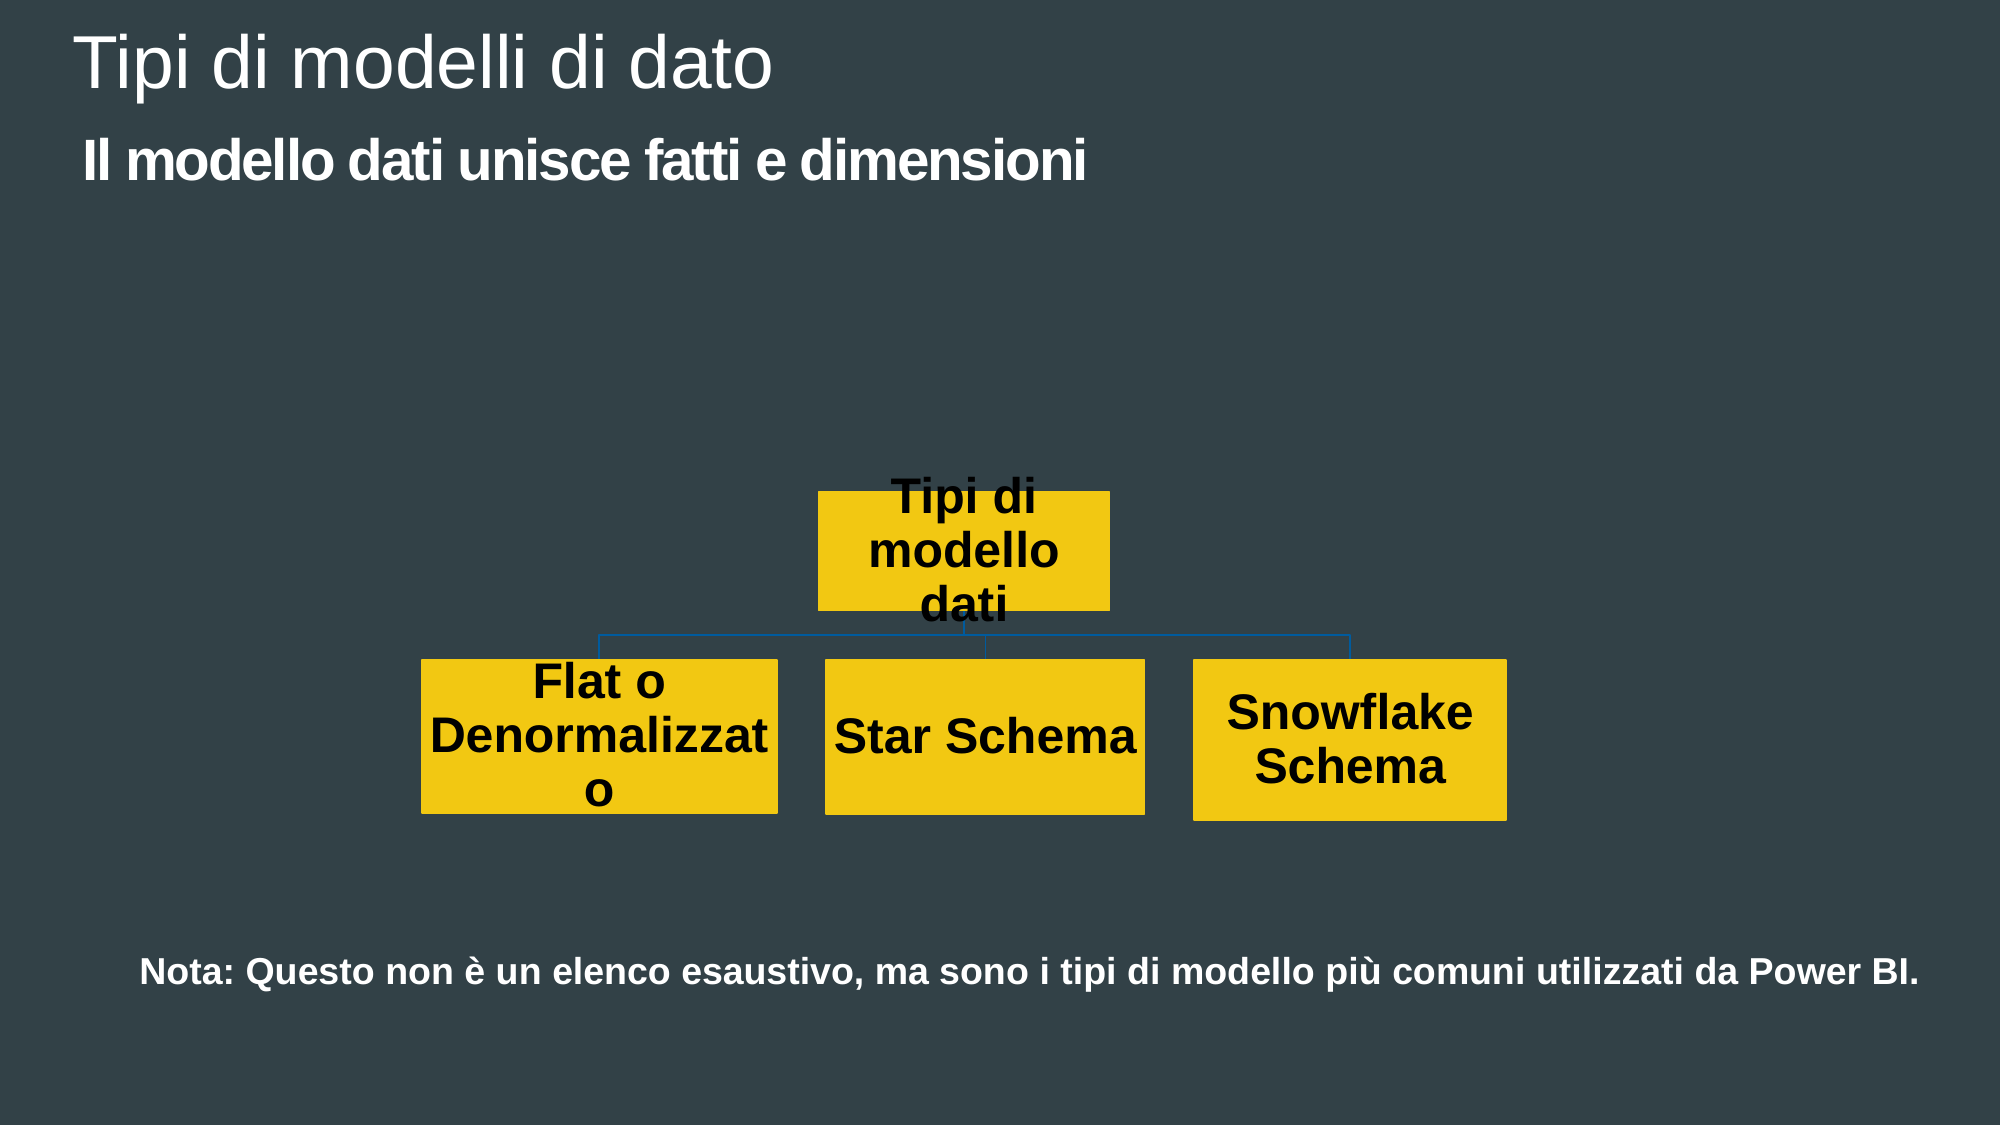

Tipi di modelli di dato
# Il modello dati unisce fatti e dimensioni
Tipi di modello dati
Snowflake Schema
Star Schema
Flat o Denormalizzato
Nota: Questo non è un elenco esaustivo, ma sono i tipi di modello più comuni utilizzati da Power BI.